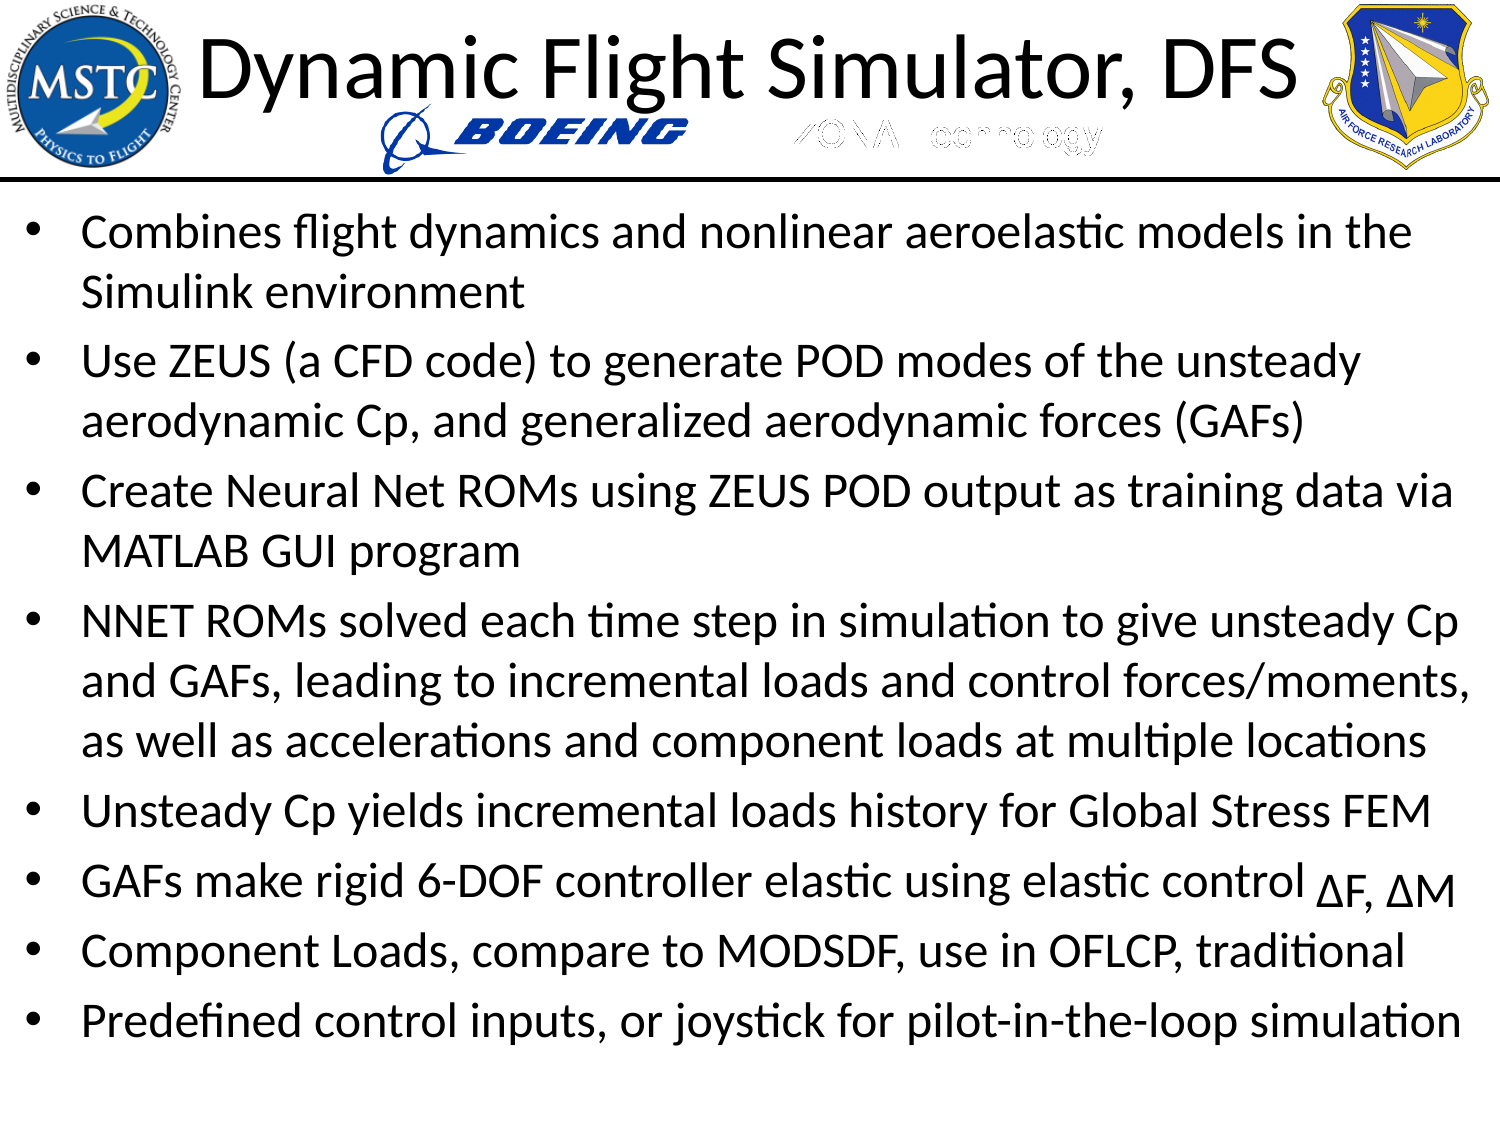

Dynamic Flight Simulator, DFS
Combines flight dynamics and nonlinear aeroelastic models in the Simulink environment
Use ZEUS (a CFD code) to generate POD modes of the unsteady aerodynamic Cp, and generalized aerodynamic forces (GAFs)
Create Neural Net ROMs using ZEUS POD output as training data via MATLAB GUI program
NNET ROMs solved each time step in simulation to give unsteady Cp and GAFs, leading to incremental loads and control forces/moments, as well as accelerations and component loads at multiple locations
Unsteady Cp yields incremental loads history for Global Stress FEM
GAFs make rigid 6-DOF controller elastic using elastic control
Component Loads, compare to MODSDF, use in OFLCP, traditional
Predefined control inputs, or joystick for pilot-in-the-loop simulation
ΔF, ΔM